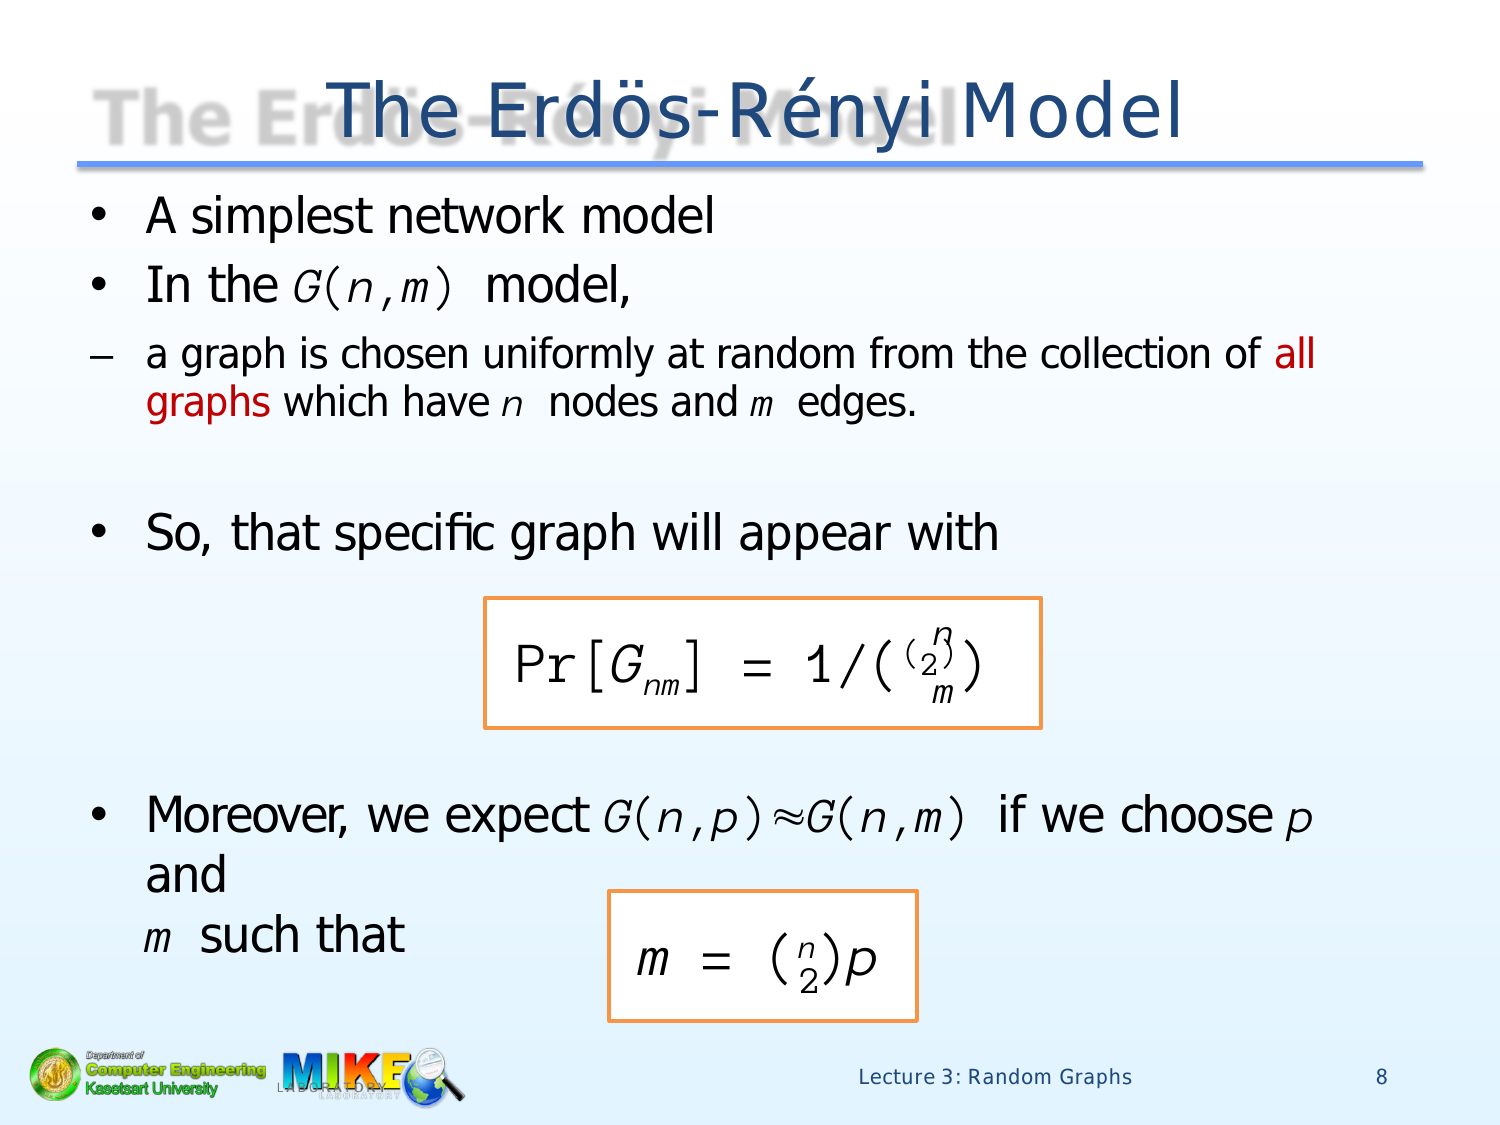

# The Erdös-Rényi Model

A simplest network model
In the G(n,m) model,
–	a graph is chosen uniformly at random from the collection of all  graphs which have n nodes and m edges.

So, that specific graph will appear with

n
Pr[Gnm] = 1/((2))
m
Moreover, we expect G(n,p)≈G(n,m) if we choose p and
m such that

m = (n)p
2

Lecture 3: Random Graphs
8